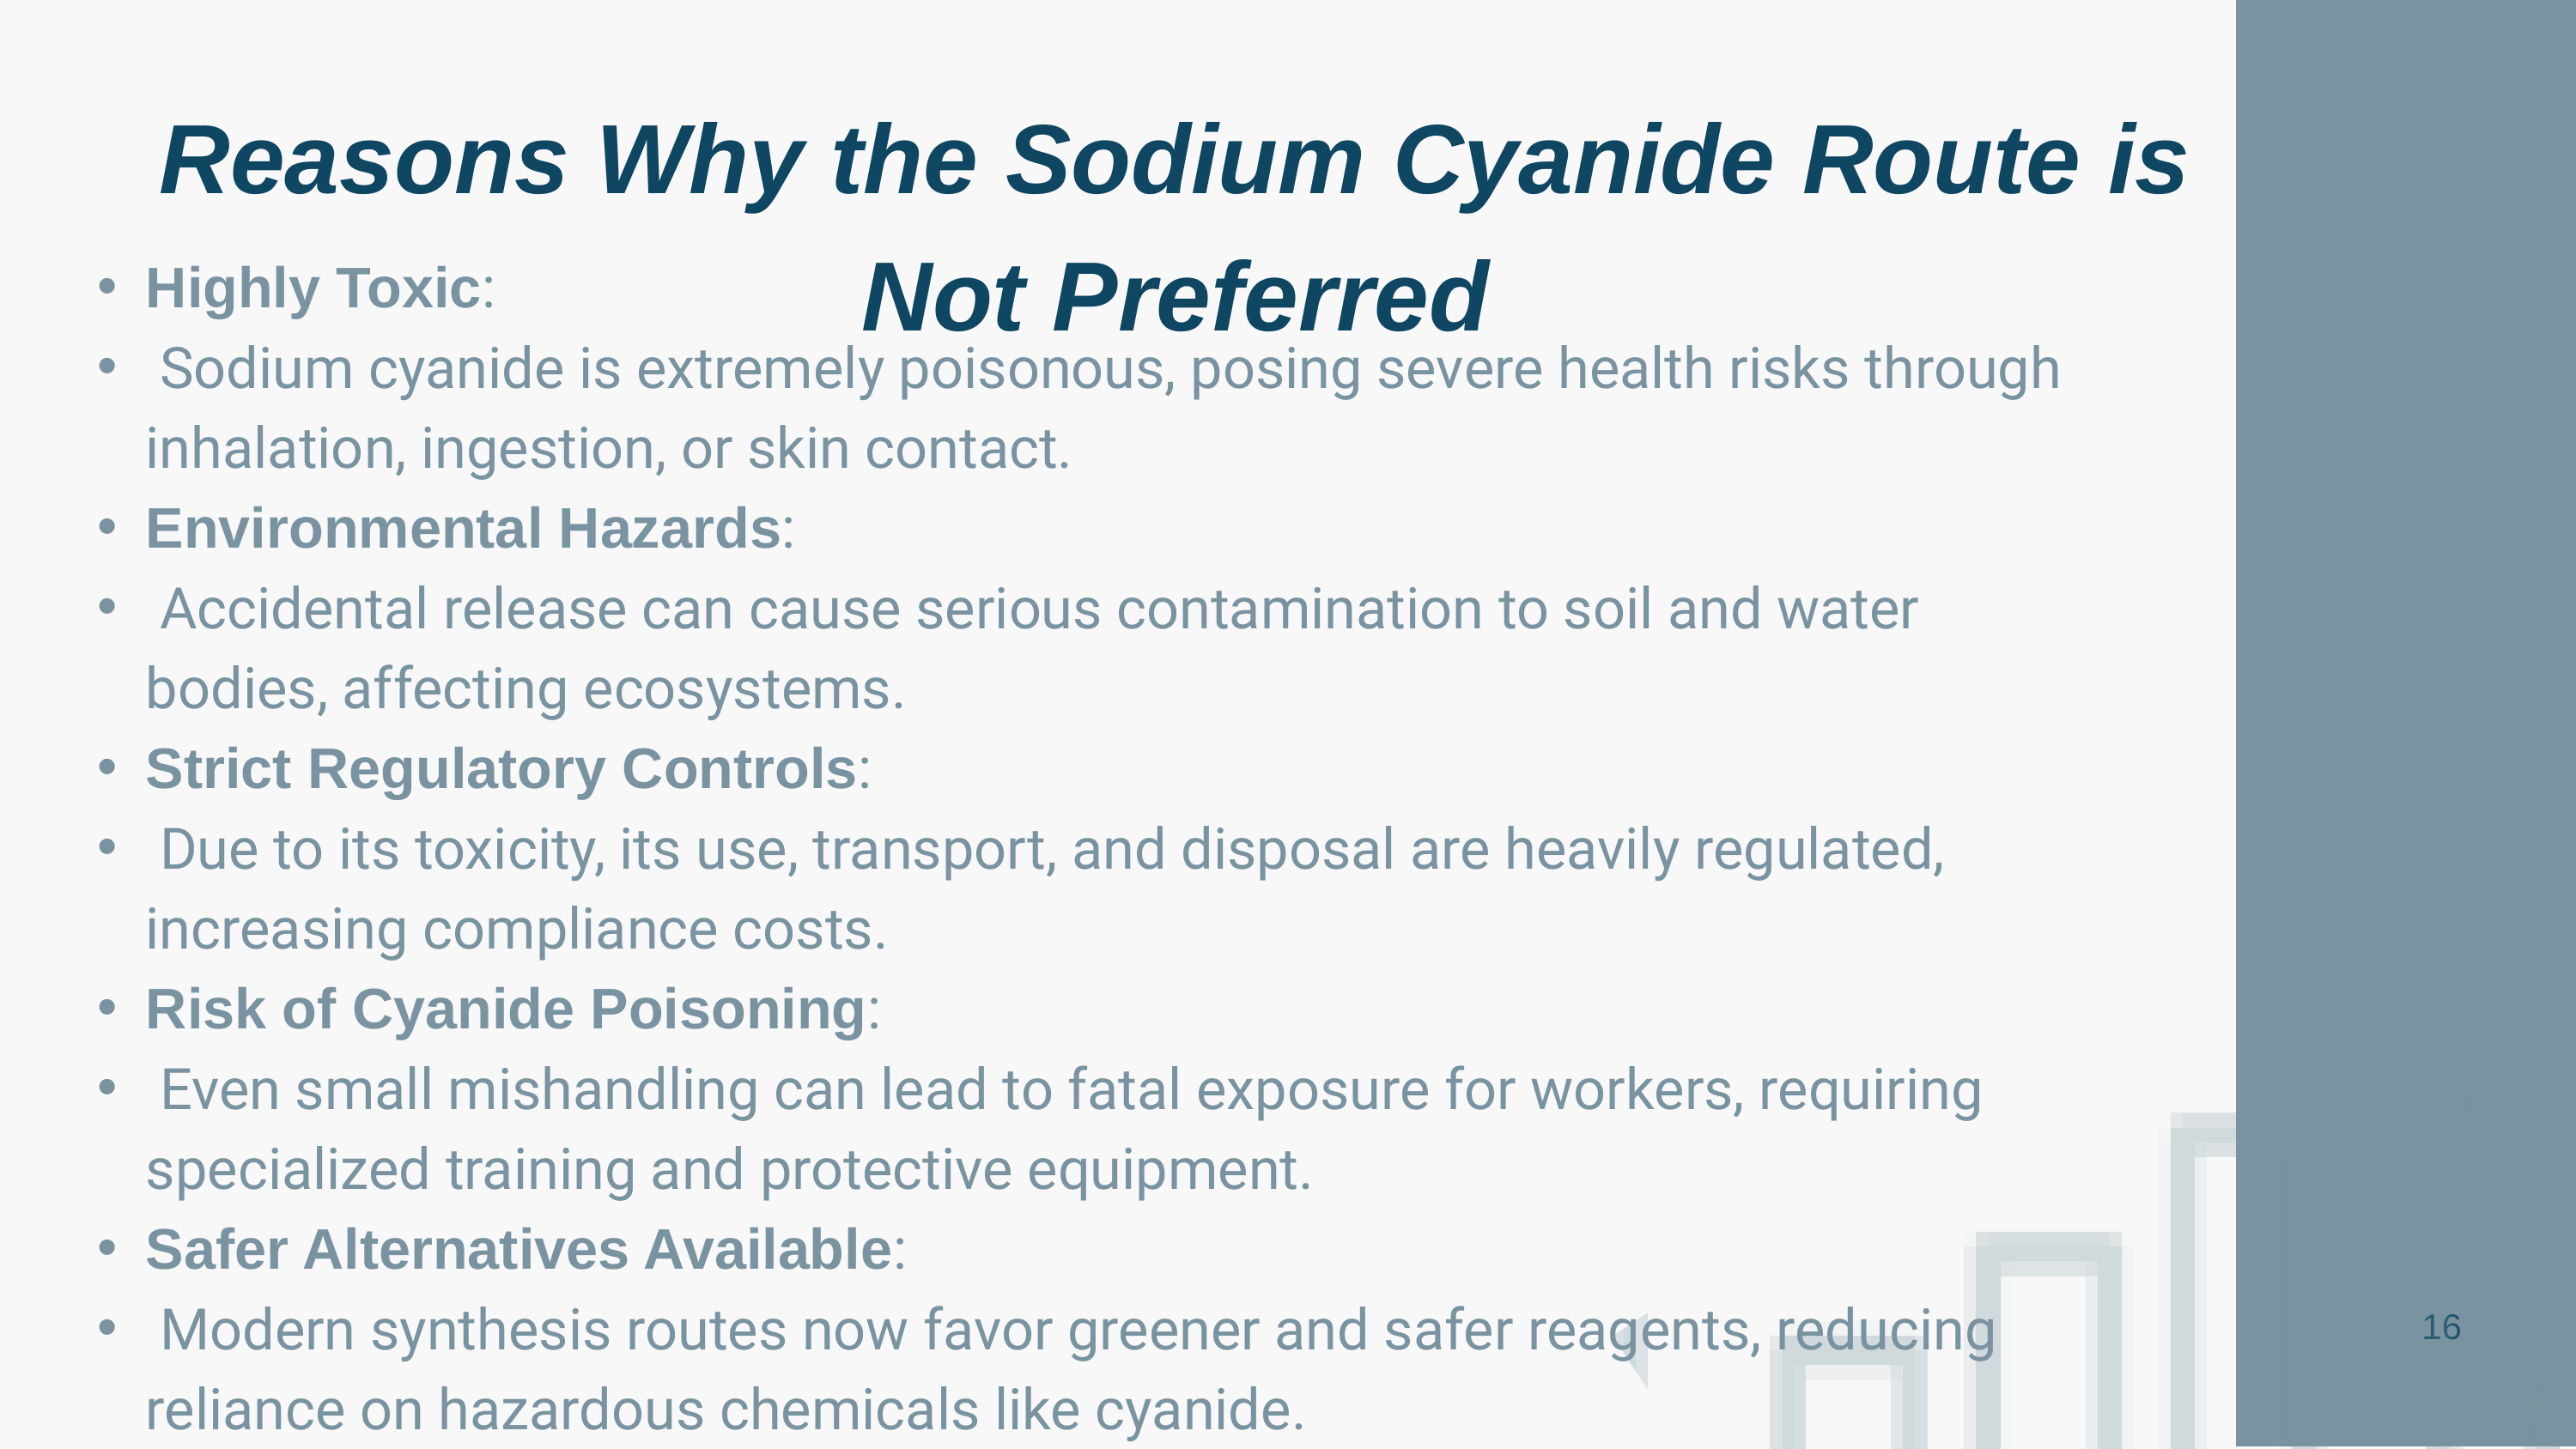

Reasons Why the Sodium Cyanide Route is Not Preferred
Highly Toxic:
 Sodium cyanide is extremely poisonous, posing severe health risks through inhalation, ingestion, or skin contact.
Environmental Hazards:
 Accidental release can cause serious contamination to soil and water bodies, affecting ecosystems.
Strict Regulatory Controls:
 Due to its toxicity, its use, transport, and disposal are heavily regulated, increasing compliance costs.
Risk of Cyanide Poisoning:
 Even small mishandling can lead to fatal exposure for workers, requiring specialized training and protective equipment.
Safer Alternatives Available:
 Modern synthesis routes now favor greener and safer reagents, reducing reliance on hazardous chemicals like cyanide.

16